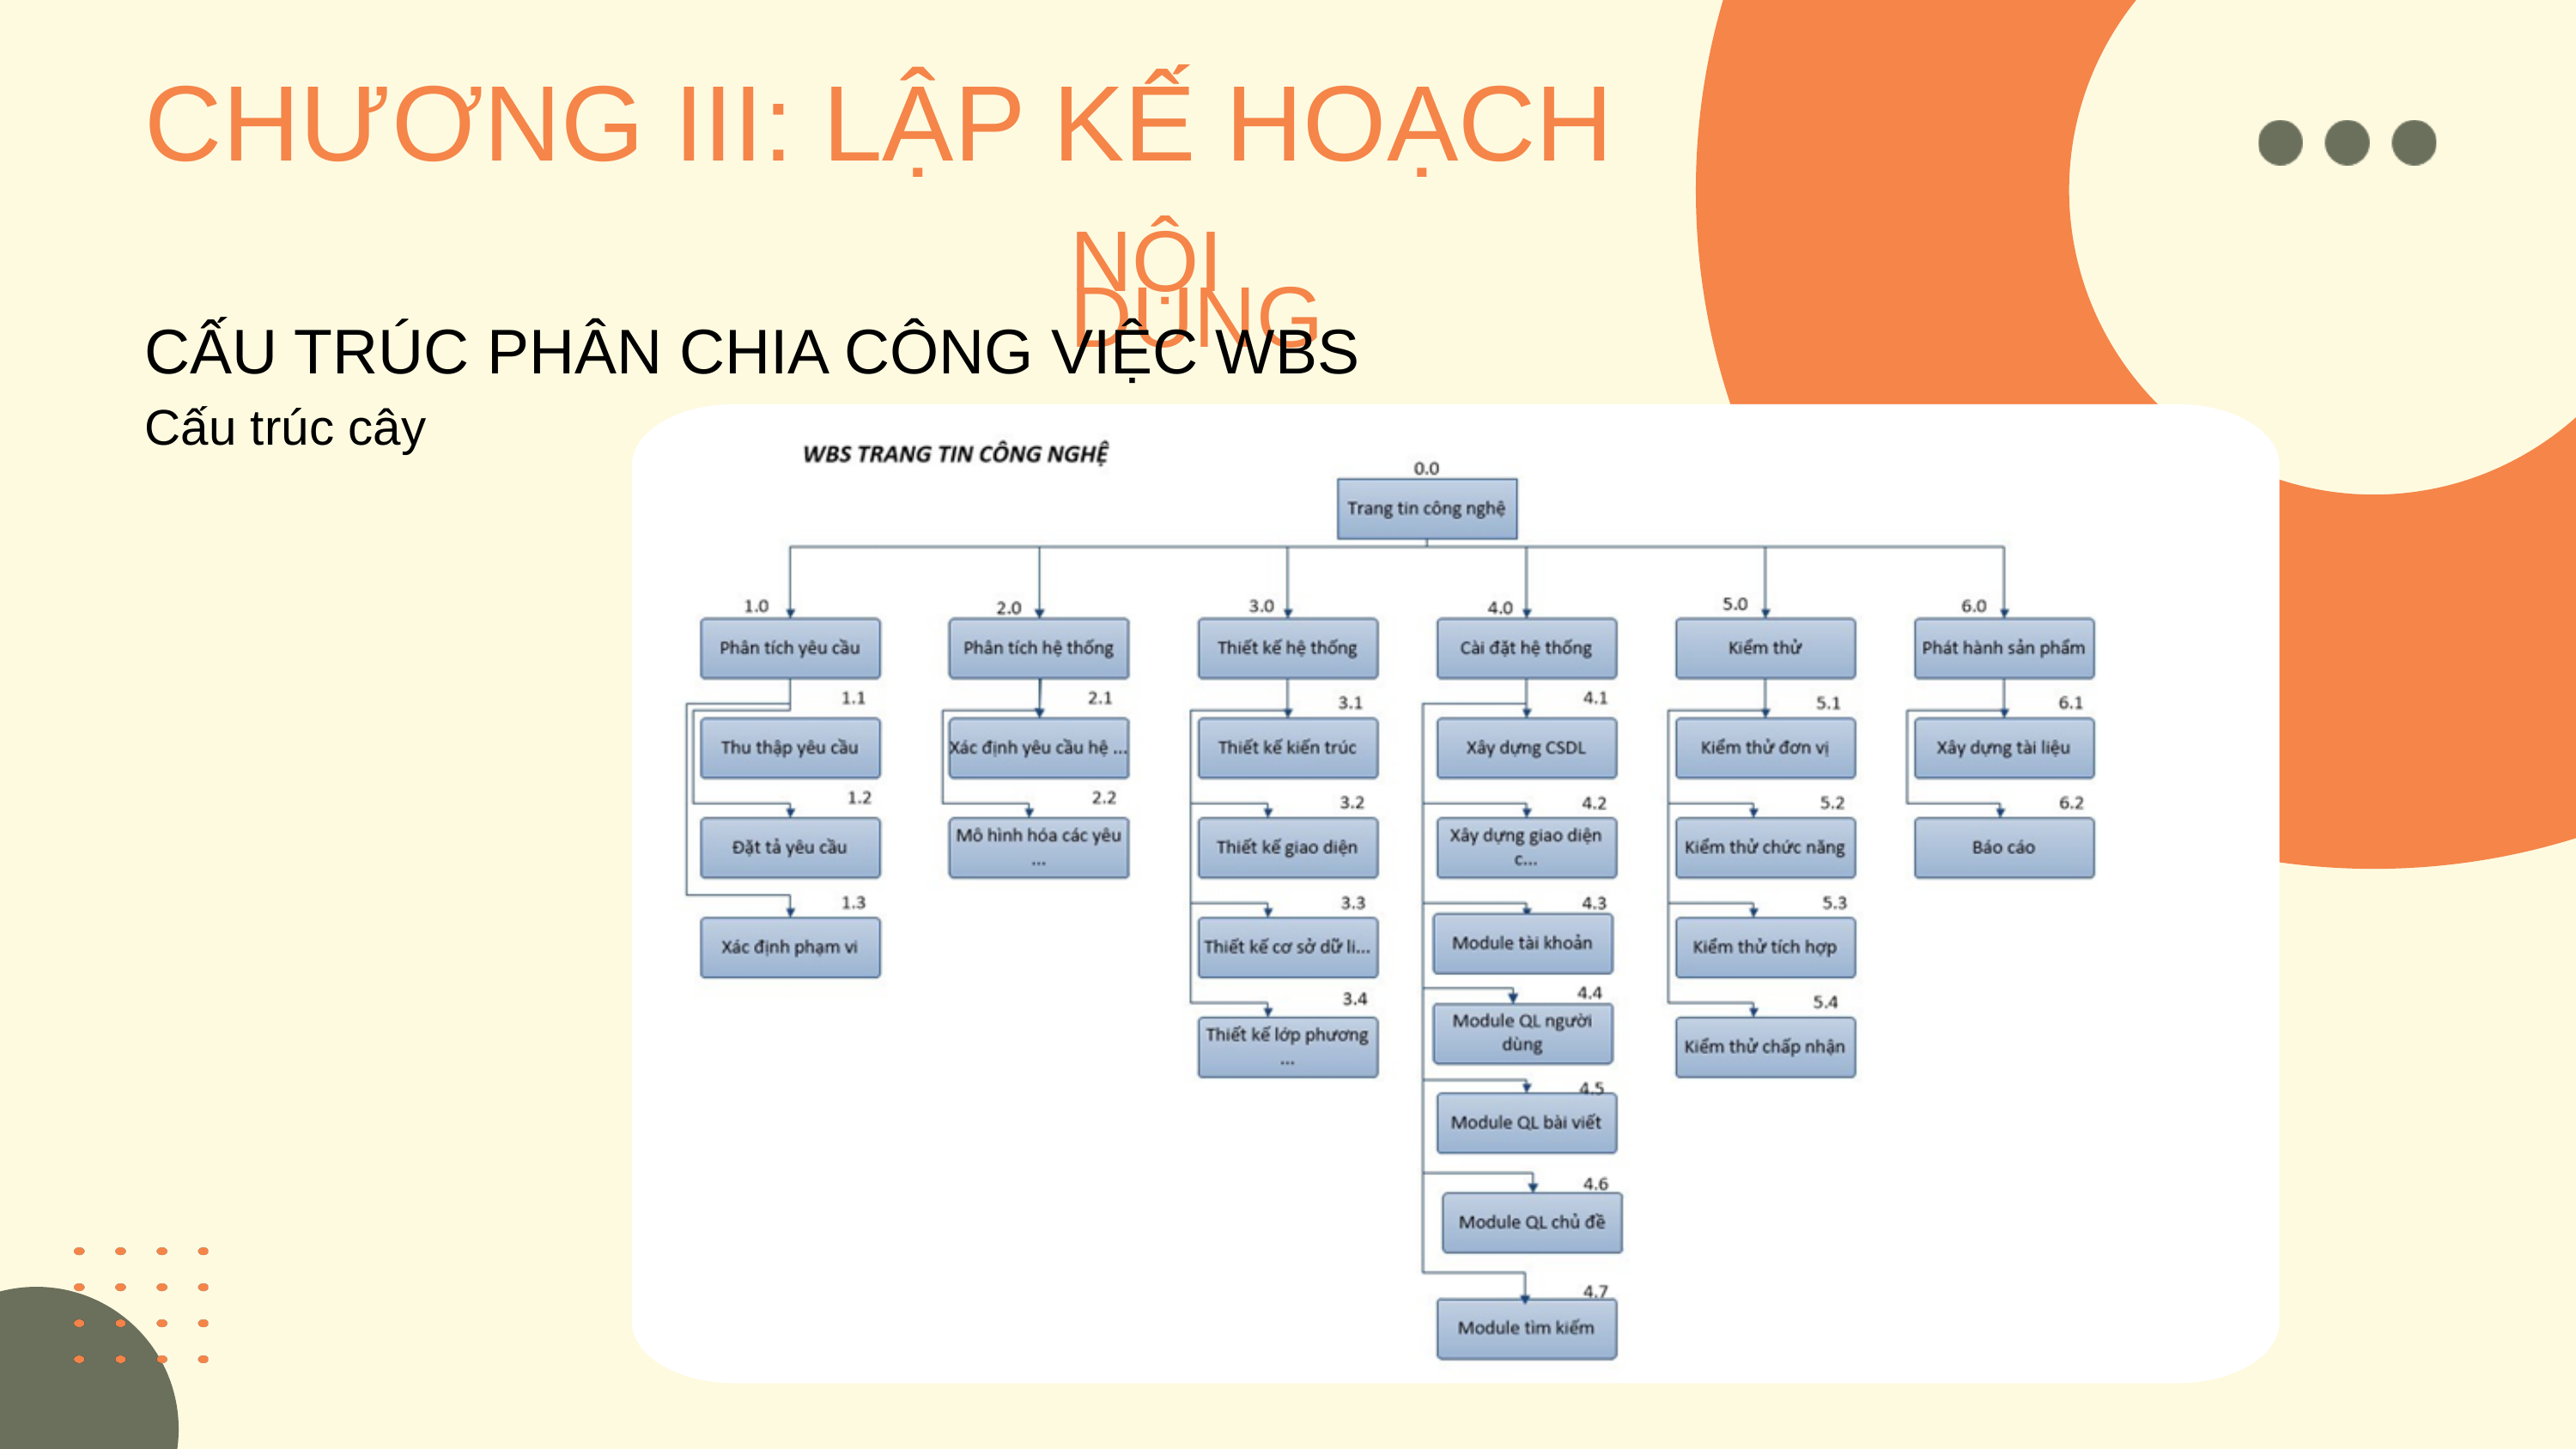

CHƯƠNG III: LẬP KẾ HOẠCH

NỘI DUNG
CẤU TRÚC PHÂN CHIA CÔNG VIỆC WBS

Cấu trúc cây